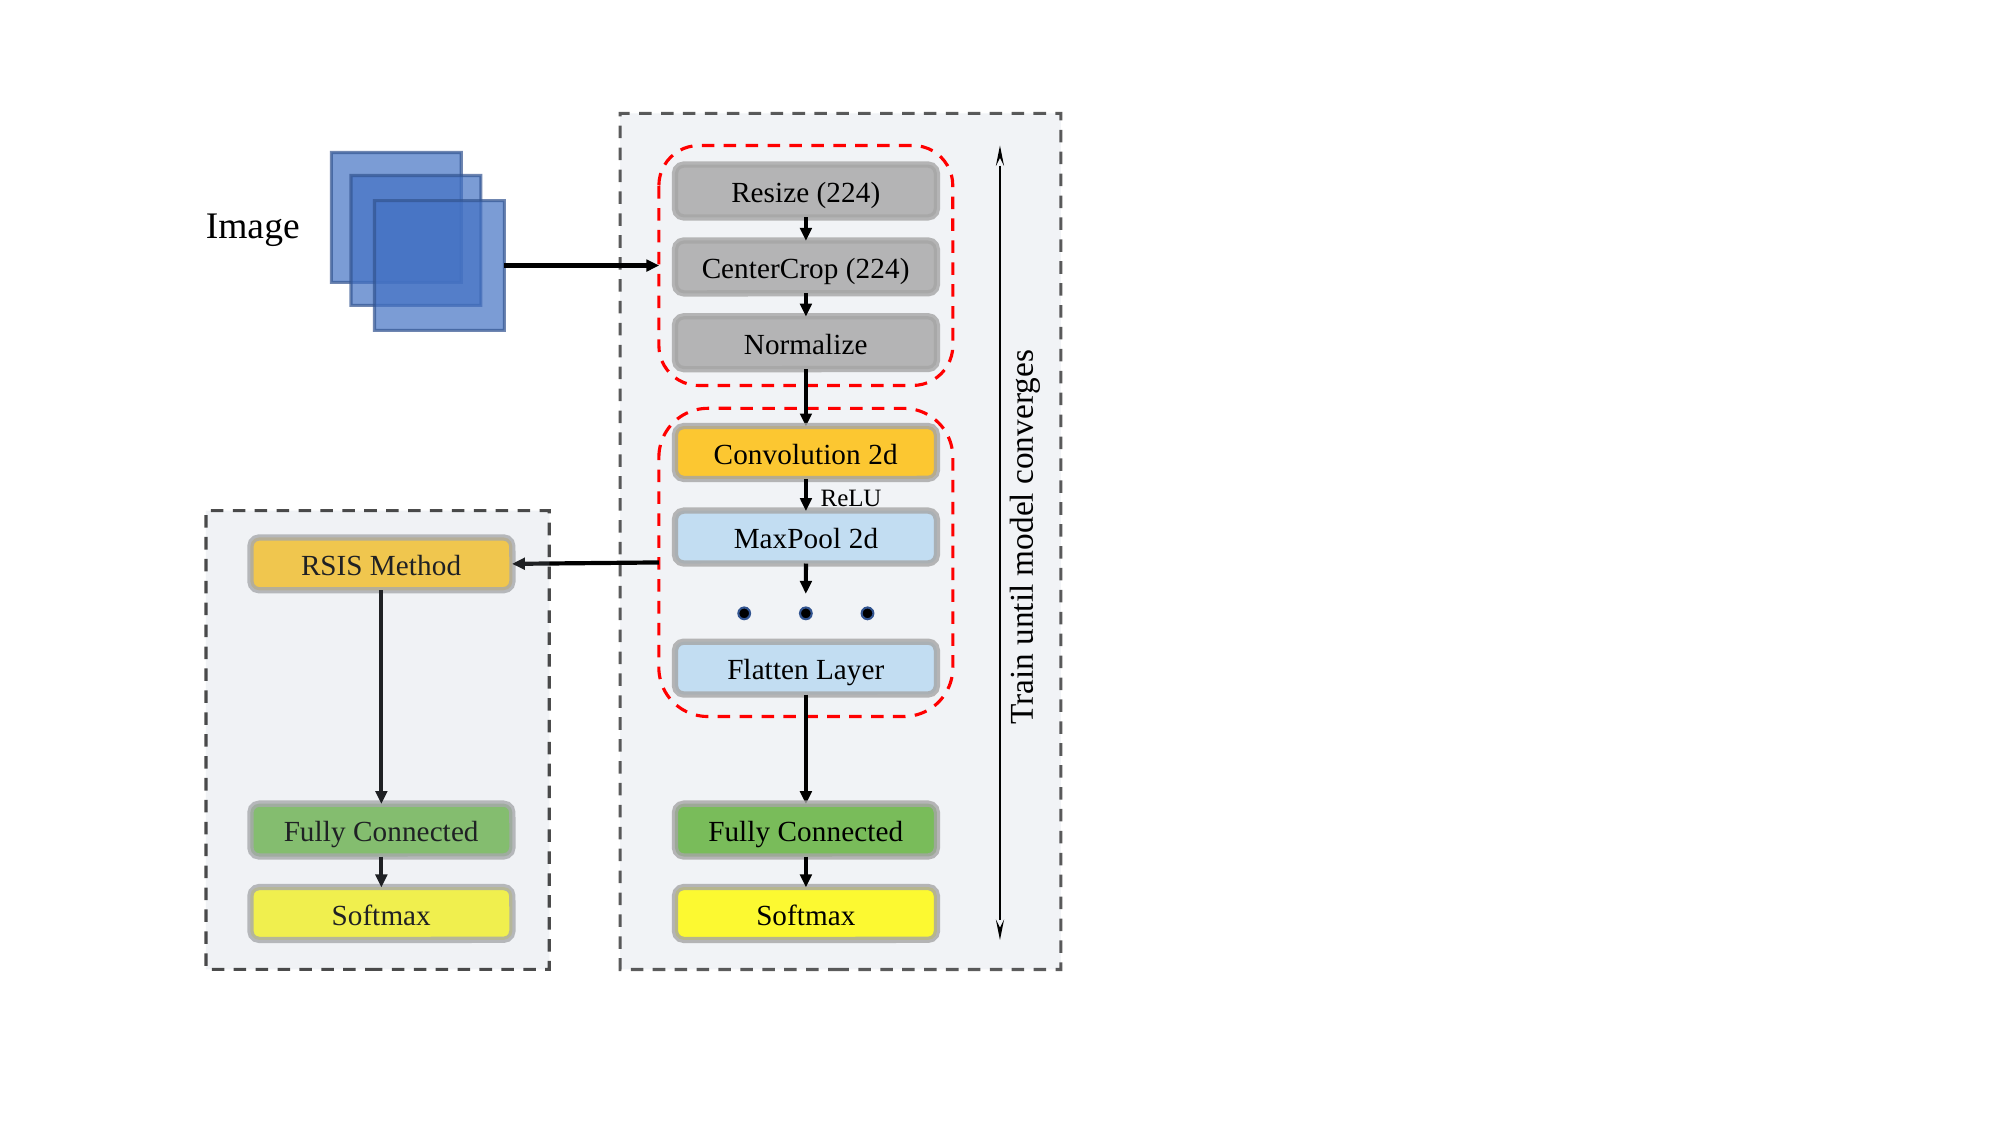

Resize (224)

Image

CenterCrop (224)
Normalize

Convolution 2d
ReLU
Train until model converges

MaxPool 2d
RSIS Method

Flatten Layer
Fully Connected
Fully Connected
Softmax
Softmax